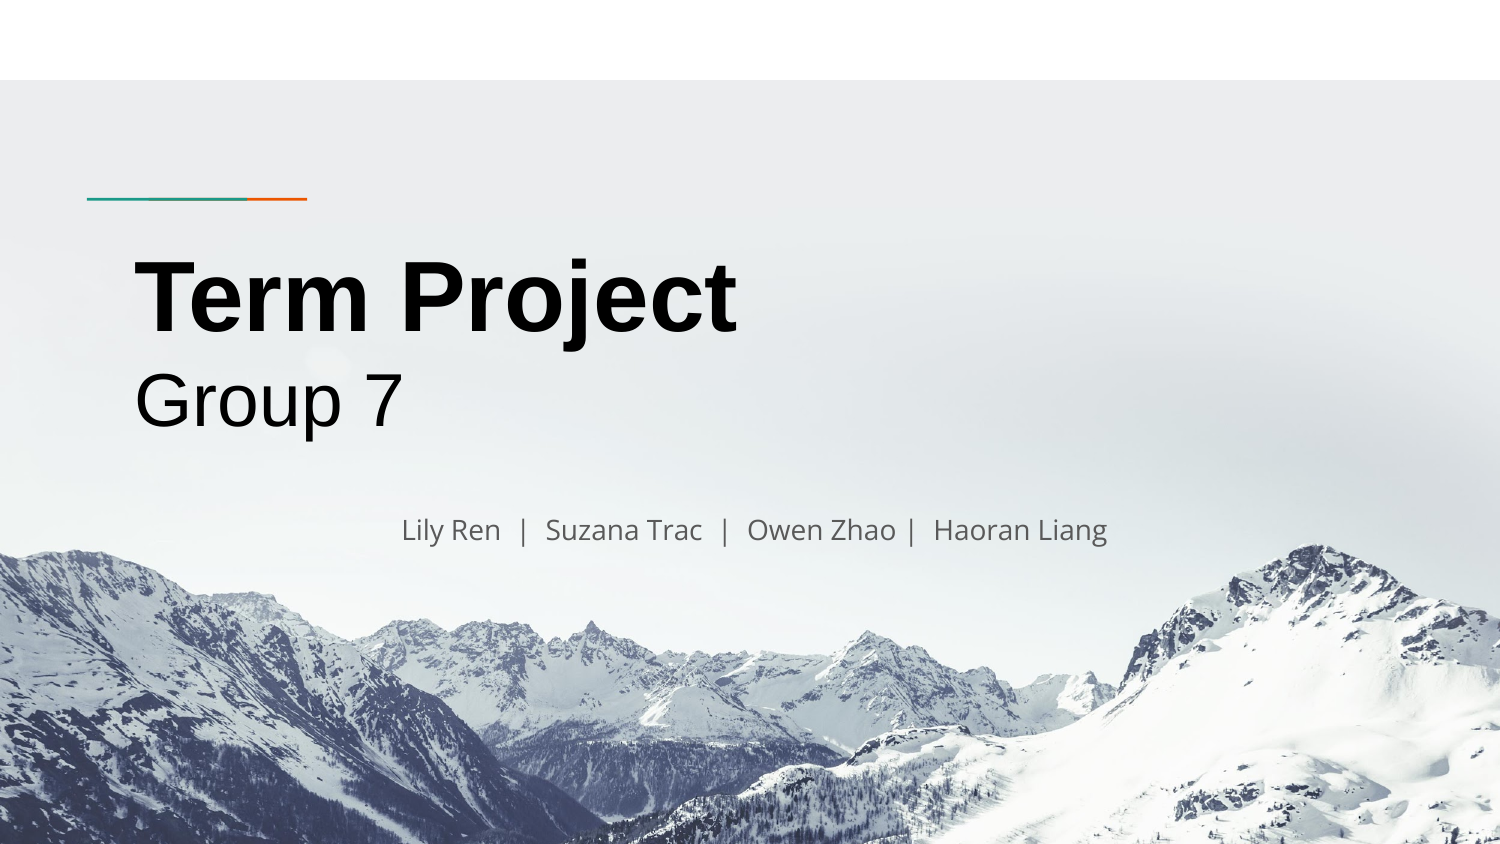

# Term Project
Group 7
Lily Ren  |  Suzana Trac  |  Owen Zhao |  Haoran Liang